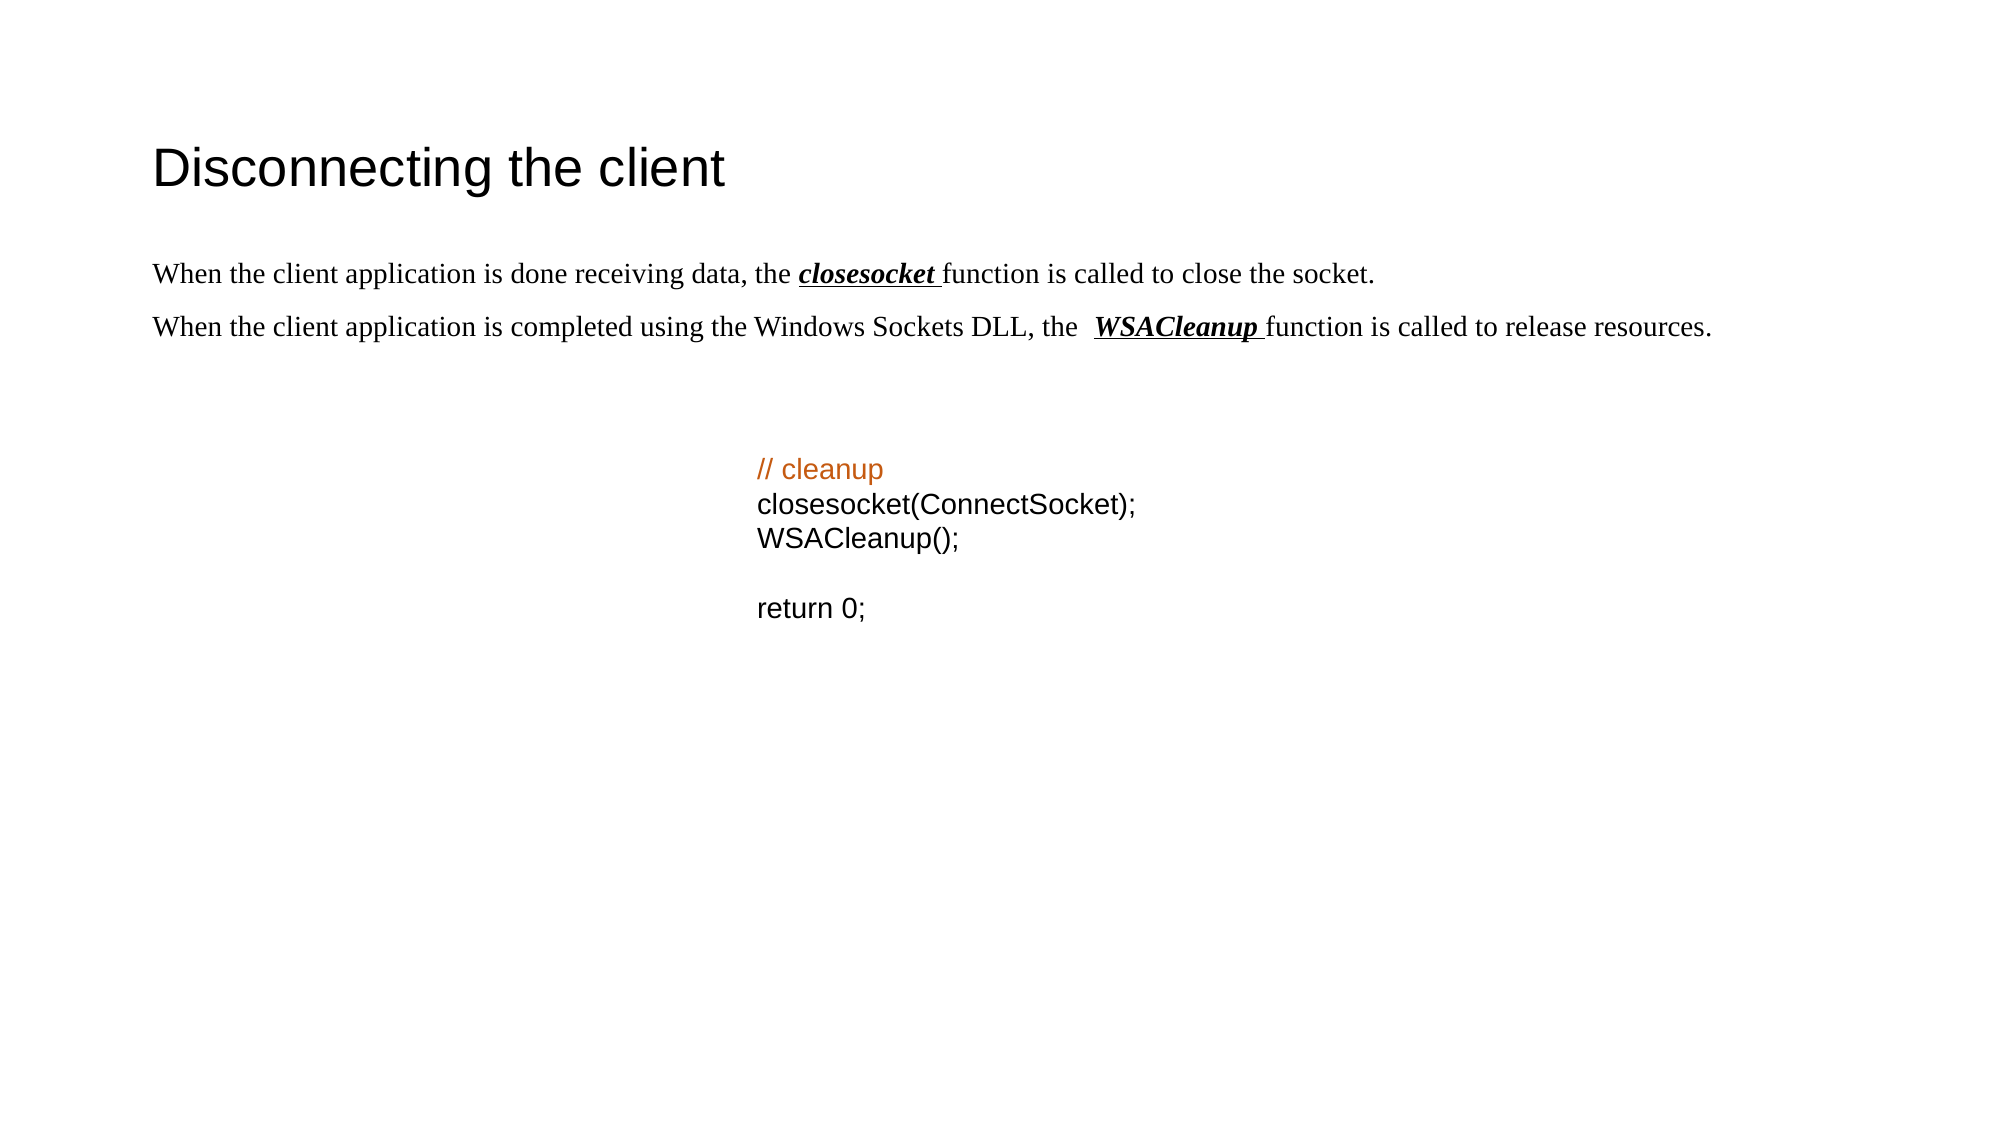

# Disconnecting the client
When the client application is done receiving data, the closesocket function is called to close the socket.
When the client application is completed using the Windows Sockets DLL, the  WSACleanup function is called to release resources.
// cleanup
closesocket(ConnectSocket);
WSACleanup();

return 0;